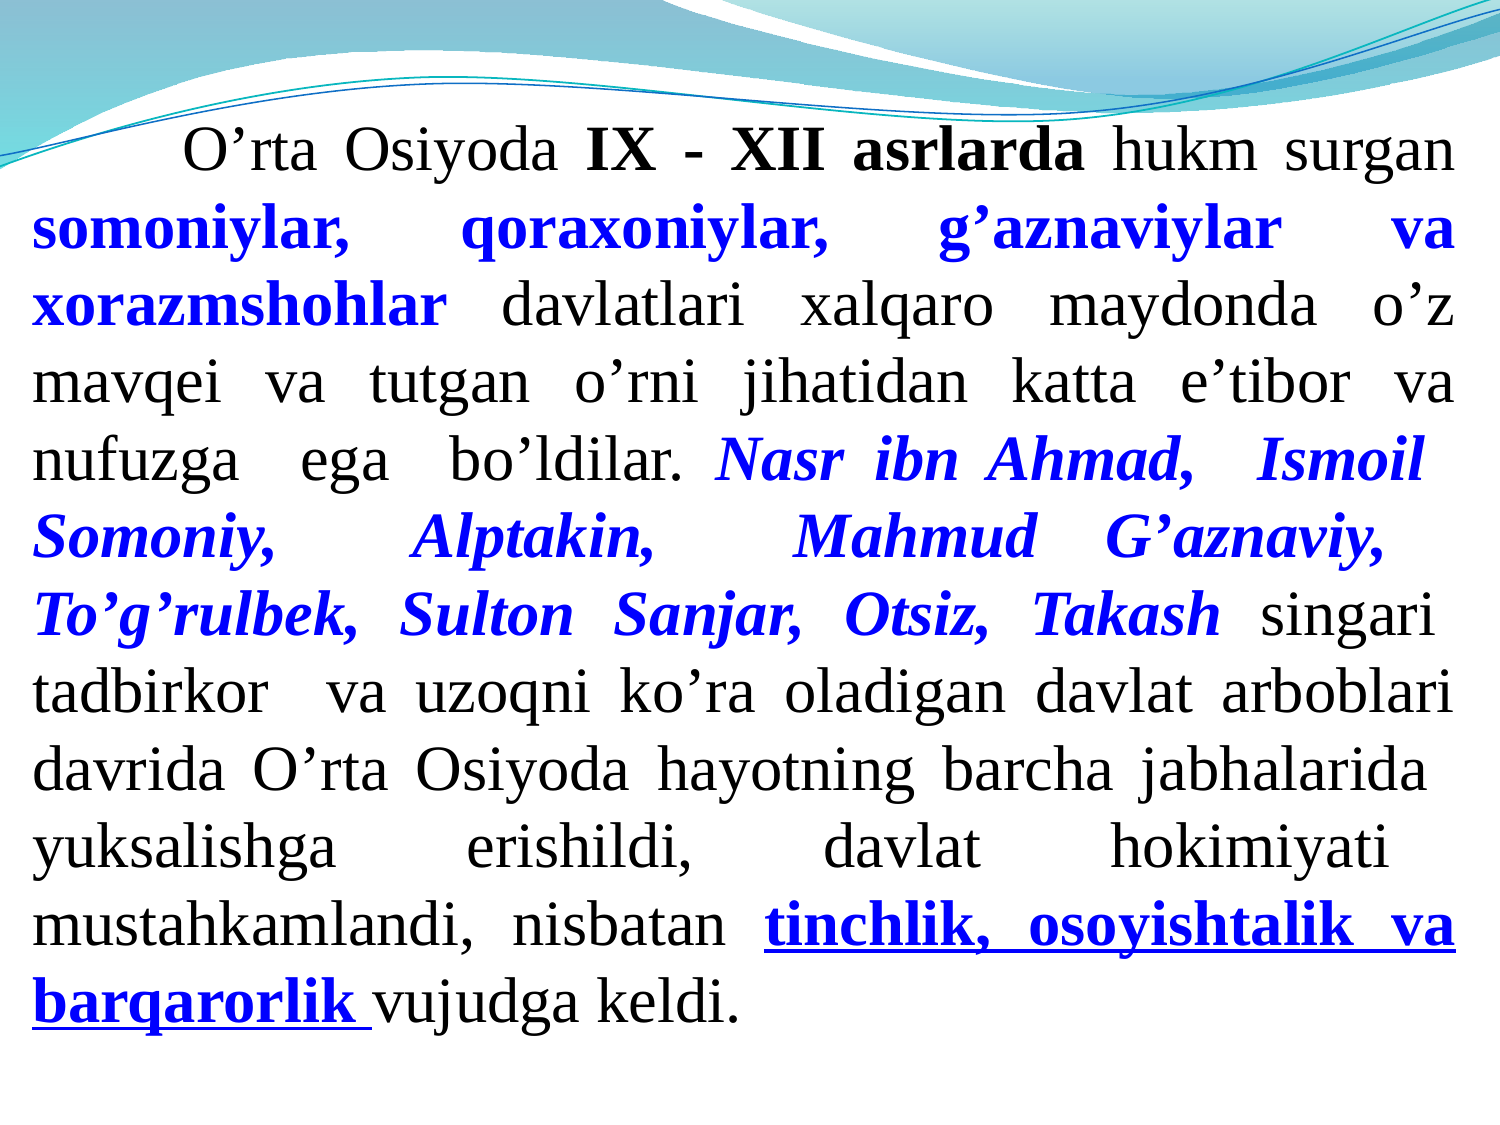

O’rta Osiyoda IX - XII asrlarda hukm surgan somoniylar, qoraxoniylar, g’aznaviylar va xorazmshohlar davlatlari xalqaro maydonda o’z mavqei va tutgan o’rni jihatidan katta e’tibor va nufuzga  ega  bo’ldilar. Nasr ibn Ahmad,  Ismoil  Somoniy,  Alptakin,  Mahmud G’aznaviy,  To’g’rulbek,  Sulton  Sanjar,  Otsiz,  Takash  singari  tadbirkor  va uzoqni ko’ra oladigan davlat arboblari davrida O’rta Osiyoda hayotning barcha jabhalarida  yuksalishga  erishildi,  davlat  hokimiyati  mustahkamlandi, nisbatan tinchlik, osoyishtalik va barqarorlik vujudga keldi.